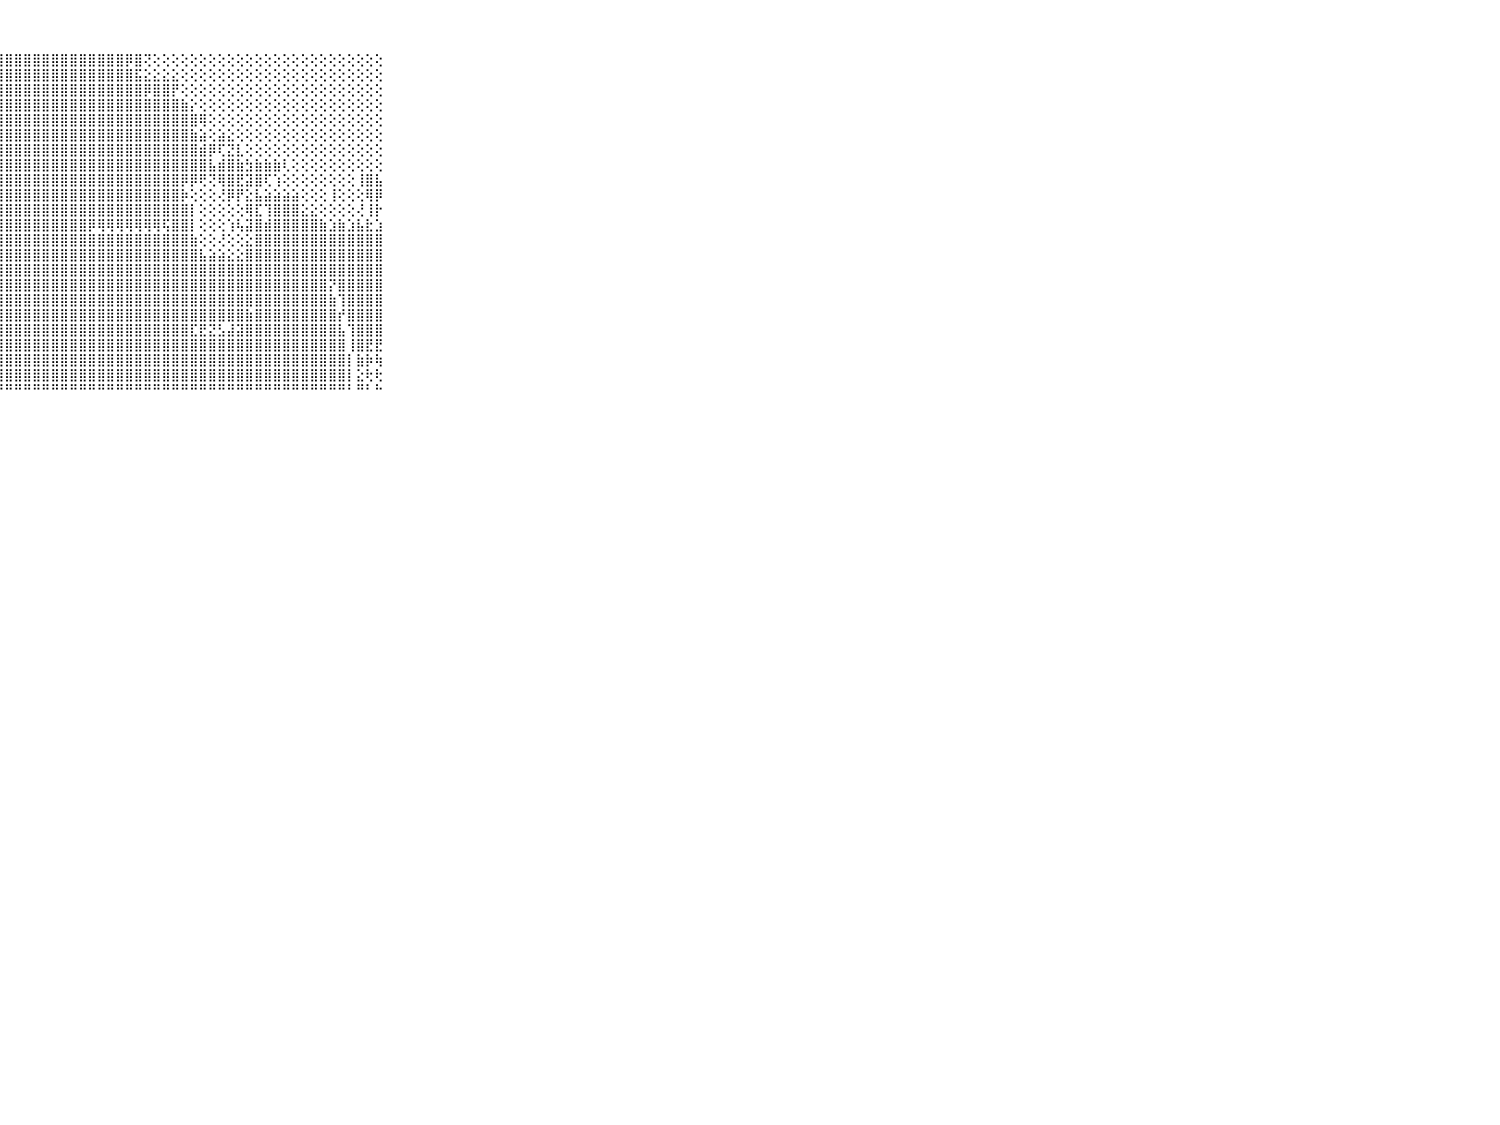

⠀⠀⠀⠀⠀⠀⠀⠀⠀⠀⠀⣿⣿⣿⣿⣿⣿⣿⣿⣿⣿⣿⣿⣿⣿⣿⣿⣿⣿⣿⣿⣿⣿⣿⣿⣿⣿⣿⣿⣿⣿⡿⣿⢝⢕⢕⢕⢕⢕⢕⢕⢕⢕⢕⢕⢕⢕⢕⢕⢕⢕⢕⢕⢕⢕⢕⢕⢕⢕⠀⠀⠀⠀⠀⠀⠀⠀⠀⠀⠀⠀
⠀⠀⠀⠀⠀⠀⠀⠀⠀⠀⠀⣿⣿⣿⣿⣿⣿⣿⣿⣿⣿⣿⣿⣿⣿⣿⣿⣿⣿⣿⣿⣿⣿⣿⣿⣿⣿⣿⣿⣿⣿⣿⣯⣕⣕⣕⣕⢕⢕⢕⢕⢕⢕⢕⢕⢕⢕⢕⢕⢕⢕⢕⢕⢕⢕⢕⢕⢕⢕⠀⠀⠀⠀⠀⠀⠀⠀⠀⠀⠀⠀
⠀⠀⠀⠀⠀⠀⠀⠀⠀⠀⠀⣿⢿⢝⢻⣿⣿⣿⣿⣿⣿⣿⣿⣿⣿⣿⣿⣿⣿⣿⣿⣿⣿⣿⣿⣿⣿⣿⣿⣿⣿⣿⣿⡿⣿⣿⡟⢕⢕⢕⢕⢕⢕⢕⢕⢕⢕⢕⢕⢕⢕⢕⢕⢕⢕⢕⢕⢕⢕⠀⠀⠀⠀⠀⠀⠀⠀⠀⠀⠀⠀
⠀⠀⠀⠀⠀⠀⠀⠀⠀⠀⠀⣕⣵⣕⡜⡝⣿⣿⣿⣿⣿⣿⣿⣿⣿⣿⣿⣿⣿⣿⣿⣿⣿⣿⣿⣿⣿⣿⣿⣿⣿⣿⣿⣿⣿⣿⣿⣷⡕⢕⢕⢕⢕⢕⢕⢕⢕⢕⢕⢕⢕⢕⢕⢕⢕⢕⢕⢕⢕⠀⠀⠀⠀⠀⠀⠀⠀⠀⠀⠀⠀
⠀⠀⠀⠀⠀⠀⠀⠀⠀⠀⠀⢝⢝⢻⣯⣽⣿⣟⡿⢿⣿⣿⣿⣿⣿⣿⣿⣿⣿⣿⣿⣿⣿⣿⣿⣿⣿⣿⣿⣿⣿⣿⣿⣿⣿⣿⣿⣿⣿⢿⢕⢕⢕⢕⢕⢕⢕⢕⢕⢕⢕⢕⢕⢕⢕⢕⢕⢕⢕⠀⠀⠀⠀⠀⠀⠀⠀⠀⠀⠀⠀
⠀⠀⠀⠀⠀⠀⠀⠀⠀⠀⠀⢅⢕⢕⣵⣵⣿⣿⣿⣿⣿⣿⣿⣿⣿⣿⣿⣿⣿⣿⣿⣿⣿⣿⣿⣿⣿⣿⣿⣿⣿⣿⣿⣿⣿⣿⣿⣿⣷⣵⢕⣵⣕⢕⢕⢕⢕⢕⢕⢕⢕⢕⢕⢕⢕⢕⢕⢕⢕⠀⠀⠀⠀⠀⠀⠀⠀⠀⠀⠀⠀
⠀⠀⠀⠀⠀⠀⠀⠀⠀⠀⠀⢕⢕⢕⢸⣿⣿⣿⣿⣿⣿⣿⣿⣿⣿⣿⣿⣿⣿⣿⣿⣿⣿⣿⣿⣿⣿⣿⣿⣿⣿⣿⣿⣿⣿⣿⣿⣿⣿⣾⡿⢏⣝⣇⢕⢕⢕⢕⢕⢕⢕⢕⢕⢕⢕⢕⢕⢕⢕⠀⠀⠀⠀⠀⠀⠀⠀⠀⠀⠀⠀
⠀⠀⠀⠀⠀⠀⠀⠀⠀⠀⠀⠁⢕⢕⢕⢻⣿⣿⣿⣿⣿⣿⣿⣿⣿⣿⣿⣿⣿⣿⣿⣿⣿⣿⣿⣿⣿⣿⣿⣿⣿⣿⣿⣿⣿⣿⣿⣿⣿⣿⣧⣾⣿⣷⣳⣷⣷⣷⢇⢕⢕⢕⢕⢕⢕⢕⢕⢕⢕⠀⠀⠀⠀⠀⠀⠀⠀⠀⠀⠀⠀
⠀⠀⠀⠀⠀⠀⠀⠀⠀⠀⠀⢀⢔⢕⢕⢕⢕⢝⢝⣟⣿⣿⢝⣻⣿⣿⣿⣿⣿⣿⣿⣿⣿⣿⣿⣿⣿⣿⣿⣿⣿⣿⣿⣿⣿⣿⣿⡿⡿⢟⢝⢿⣿⣟⣽⣿⢏⢱⢕⢕⢕⢕⢕⢕⢕⢕⢸⣿⣧⠀⠀⠀⠀⠀⠀⠀⠀⠀⠀⠀⠀
⠀⠀⠀⠀⠀⠀⠀⠀⠀⠀⠀⠀⠁⢁⢕⢕⢕⢕⢜⢝⢹⡕⣕⡹⢳⣿⣿⣿⣿⣿⣿⣿⣿⣿⣿⣿⣿⣿⣿⣿⣿⣿⣿⣿⣿⣿⣿⡷⢕⢕⢕⢜⡿⡟⣕⣧⣵⣵⣵⣵⢕⢕⢕⢸⢕⢕⢕⢿⡿⠀⠀⠀⠀⠀⠀⠀⠀⠀⠀⠀⠀
⠀⠀⠀⠀⠀⠀⠀⠀⠀⠀⠀⠀⠀⢑⢕⢕⢱⣷⣿⣿⣿⣿⣷⣿⣿⣿⣿⣿⣿⣿⣿⣿⣿⣿⣿⣿⣿⣿⣿⣿⣿⣿⣿⣿⣿⣿⣿⣿⡇⢕⢕⢕⢕⢕⢿⣏⢹⣿⣿⣿⣕⣕⢕⢕⢕⢕⢜⢸⡗⠀⠀⠀⠀⠀⠀⠀⠀⠀⠀⠀⠀
⠀⠀⠀⠀⠀⠀⠀⠀⠀⠀⠀⠀⢕⢕⢕⢕⢕⢝⢟⢟⢟⢝⢝⢟⢟⣿⣿⣿⣿⣿⣿⣿⣿⣿⣿⣿⣿⡿⢿⢿⢿⢿⢿⢿⢿⢯⣿⣿⡇⢕⢕⢕⢱⢧⣽⣿⣾⣿⣿⣿⣿⣿⣷⣱⣷⣱⣧⣗⣱⠀⠀⠀⠀⠀⠀⠀⠀⠀⠀⠀⠀
⠀⠀⠀⠀⠀⠀⠀⠀⠀⠀⠀⠁⢑⢑⢕⢕⢕⢕⢕⢕⢿⣷⣷⣷⣷⣿⣿⣿⣿⣿⣿⣿⣿⣿⣿⣿⣿⣿⣿⣿⣿⣿⣿⣿⣿⣿⣿⣿⣷⢕⢕⢜⢕⢕⣕⣿⣿⣿⣿⣿⣿⣿⣿⣿⣿⣿⣿⣿⣿⠀⠀⠀⠀⠀⠀⠀⠀⠀⠀⠀⠀
⠀⠀⠀⠀⠀⠀⠀⠀⠀⠀⠀⢄⢅⢕⢕⢕⢕⢕⢕⢕⢕⣕⣕⣕⣕⣿⣿⣿⣿⣿⣿⣿⣿⣿⣿⣿⣿⣿⣿⣿⣿⣿⣿⣿⣿⣿⣿⣿⣿⣧⣵⣵⣕⣕⣿⣿⣿⣿⣿⣿⣿⣿⣿⣿⣿⣿⣿⣿⣿⠀⠀⠀⠀⠀⠀⠀⠀⠀⠀⠀⠀
⠀⠀⠀⠀⠀⠀⠀⠀⠀⠀⠀⢕⢕⢕⢕⢕⢕⢕⢕⢕⢜⢹⣿⣟⢿⣿⣿⣿⣿⣿⣿⣿⣿⣿⣿⣿⣿⣿⣿⣿⣿⣿⣿⣿⣿⣿⣿⣿⣿⣿⣿⣿⣿⣿⣿⣿⣿⣿⣿⣿⣿⣿⣿⣿⣿⣿⣿⣿⣿⠀⠀⠀⠀⠀⠀⠀⠀⠀⠀⠀⠀
⠀⠀⠀⠀⠀⠀⠀⠀⠀⠀⠀⢕⢕⢕⢕⢕⢕⢕⢕⢕⢕⣾⣿⣿⣇⣿⣿⣿⣿⣿⣿⣿⣿⣿⣿⣿⣿⣿⣿⣿⣿⣿⣿⣿⣿⣿⣿⣿⣿⣿⣿⣿⣿⣿⣿⣿⣿⣿⣿⣿⣿⣿⣿⡝⣿⣿⣿⣿⣿⠀⠀⠀⠀⠀⠀⠀⠀⠀⠀⠀⠀
⠀⠀⠀⠀⠀⠀⠀⠀⠀⠀⠀⢕⢕⢕⢕⢕⢕⢕⢕⢕⢕⢕⣹⡇⢕⣿⣿⣿⣿⣿⣿⣿⣿⣿⣿⣿⣿⣿⣿⣿⣿⣿⣿⣿⣿⣿⣿⣿⣿⣿⣿⣿⣿⣿⣿⣿⣿⣿⣿⣿⣿⣿⣿⣷⢹⣿⣿⣿⣿⠀⠀⠀⠀⠀⠀⠀⠀⠀⠀⠀⠀
⠀⠀⠀⠀⠀⠀⠀⠀⠀⠀⠀⢕⢕⢕⢕⢕⢕⢕⣕⣵⣵⣾⣿⣿⣵⣿⣿⣿⣿⣿⣿⣿⣿⣿⣿⣿⣿⣿⣿⣿⣿⣿⣿⣿⣿⣿⣿⣿⣿⣿⣿⣿⣿⣿⣷⣿⣿⣿⣿⣿⣿⣿⣿⣿⡞⣿⣿⣿⣿⠀⠀⠀⠀⠀⠀⠀⠀⠀⠀⠀⠀
⠀⠀⠀⠀⠀⠀⠀⠀⠀⠀⠀⢕⢕⢕⢱⡕⢜⣟⣿⣿⣿⣿⣿⣿⢟⣿⣿⣿⣿⣿⣿⣿⣿⣿⣿⣿⣿⣿⣿⣿⣿⣿⣿⣿⣿⣿⣿⣿⣏⣟⣝⣣⣼⣽⣿⣿⣿⣿⣿⣿⣿⣿⣿⣿⣧⢹⣿⣿⣿⠀⠀⠀⠀⠀⠀⠀⠀⠀⠀⠀⠀
⠀⠀⠀⠀⠀⠀⠀⠀⠀⠀⠀⣷⣧⣵⣽⣵⣽⣽⣮⡝⢿⣿⣿⣿⣿⣯⣽⣿⣿⣿⣿⣿⣿⣿⣿⣿⣿⣿⣿⣿⣿⣿⣿⣿⣿⣿⣿⣿⣿⣿⣿⣿⣿⣿⣿⣿⣿⣿⣿⣿⣿⣿⣿⣿⣿⢸⣿⣟⣟⠀⠀⠀⠀⠀⠀⠀⠀⠀⠀⠀⠀
⠀⠀⠀⠀⠀⠀⠀⠀⠀⠀⠀⣿⣿⣿⣿⣿⣿⣿⣿⣿⣿⣿⣿⣿⣿⣿⣿⣿⣿⣿⣿⣿⣿⣿⣿⣿⣿⣿⣿⣿⣿⣿⣿⣿⣿⣿⣿⣿⣿⣿⣿⣿⣿⣿⣿⣿⣿⣿⣿⣿⣿⣿⣿⣿⣿⡇⣷⡷⢷⠀⠀⠀⠀⠀⠀⠀⠀⠀⠀⠀⠀
⠀⠀⠀⠀⠀⠀⠀⠀⠀⠀⠀⣿⣿⣿⣿⣿⣿⣿⣿⣿⣿⣿⣿⣿⣿⢻⣿⣿⣿⣿⣿⣿⣿⣿⣿⣿⣿⣿⣿⣿⣿⣿⣿⣿⣿⣿⣿⣿⣿⣿⣿⣿⣿⣿⣿⣿⣿⣿⣿⣿⣿⣿⣿⣿⣿⡇⣕⢗⢗⠀⠀⠀⠀⠀⠀⠀⠀⠀⠀⠀⠀
⠀⠀⠀⠀⠀⠀⠀⠀⠀⠀⠀⠛⠛⠛⠛⠛⠛⠛⠛⠛⠛⠛⠛⠛⠛⠑⠛⠛⠛⠛⠛⠛⠛⠛⠛⠛⠛⠛⠛⠛⠛⠛⠛⠛⠛⠛⠛⠛⠛⠛⠛⠛⠛⠛⠛⠛⠛⠛⠛⠛⠛⠛⠛⠛⠛⠃⠛⠃⠓⠀⠀⠀⠀⠀⠀⠀⠀⠀⠀⠀⠀